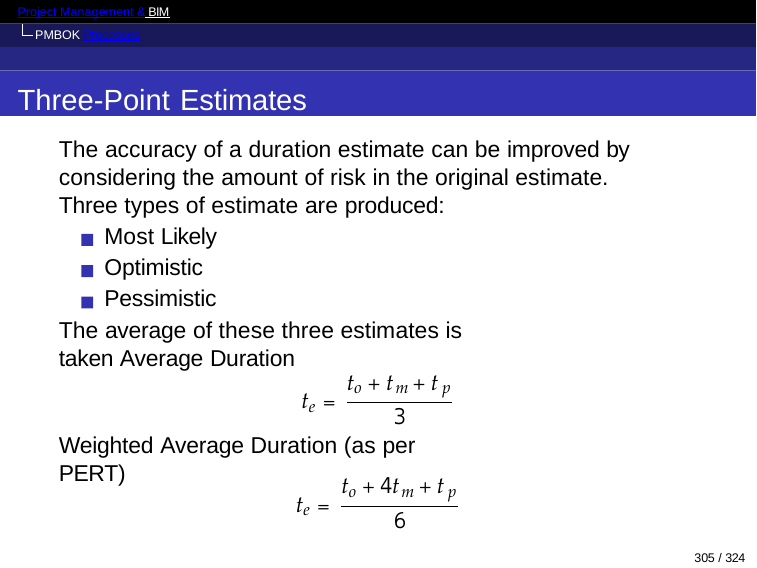

Project Management & BIM PMBOK Processes

Three-Point Estimates
The accuracy of a duration estimate can be improved by considering the amount of risk in the original estimate. Three types of estimate are produced:
Most Likely Optimistic Pessimistic
The average of these three estimates is taken Average Duration

t + t  + t
o	m	p
3
t =
e

Weighted Average Duration (as per PERT)
t + 4t  + t
o	m	p
6
t =
e

305 / 324